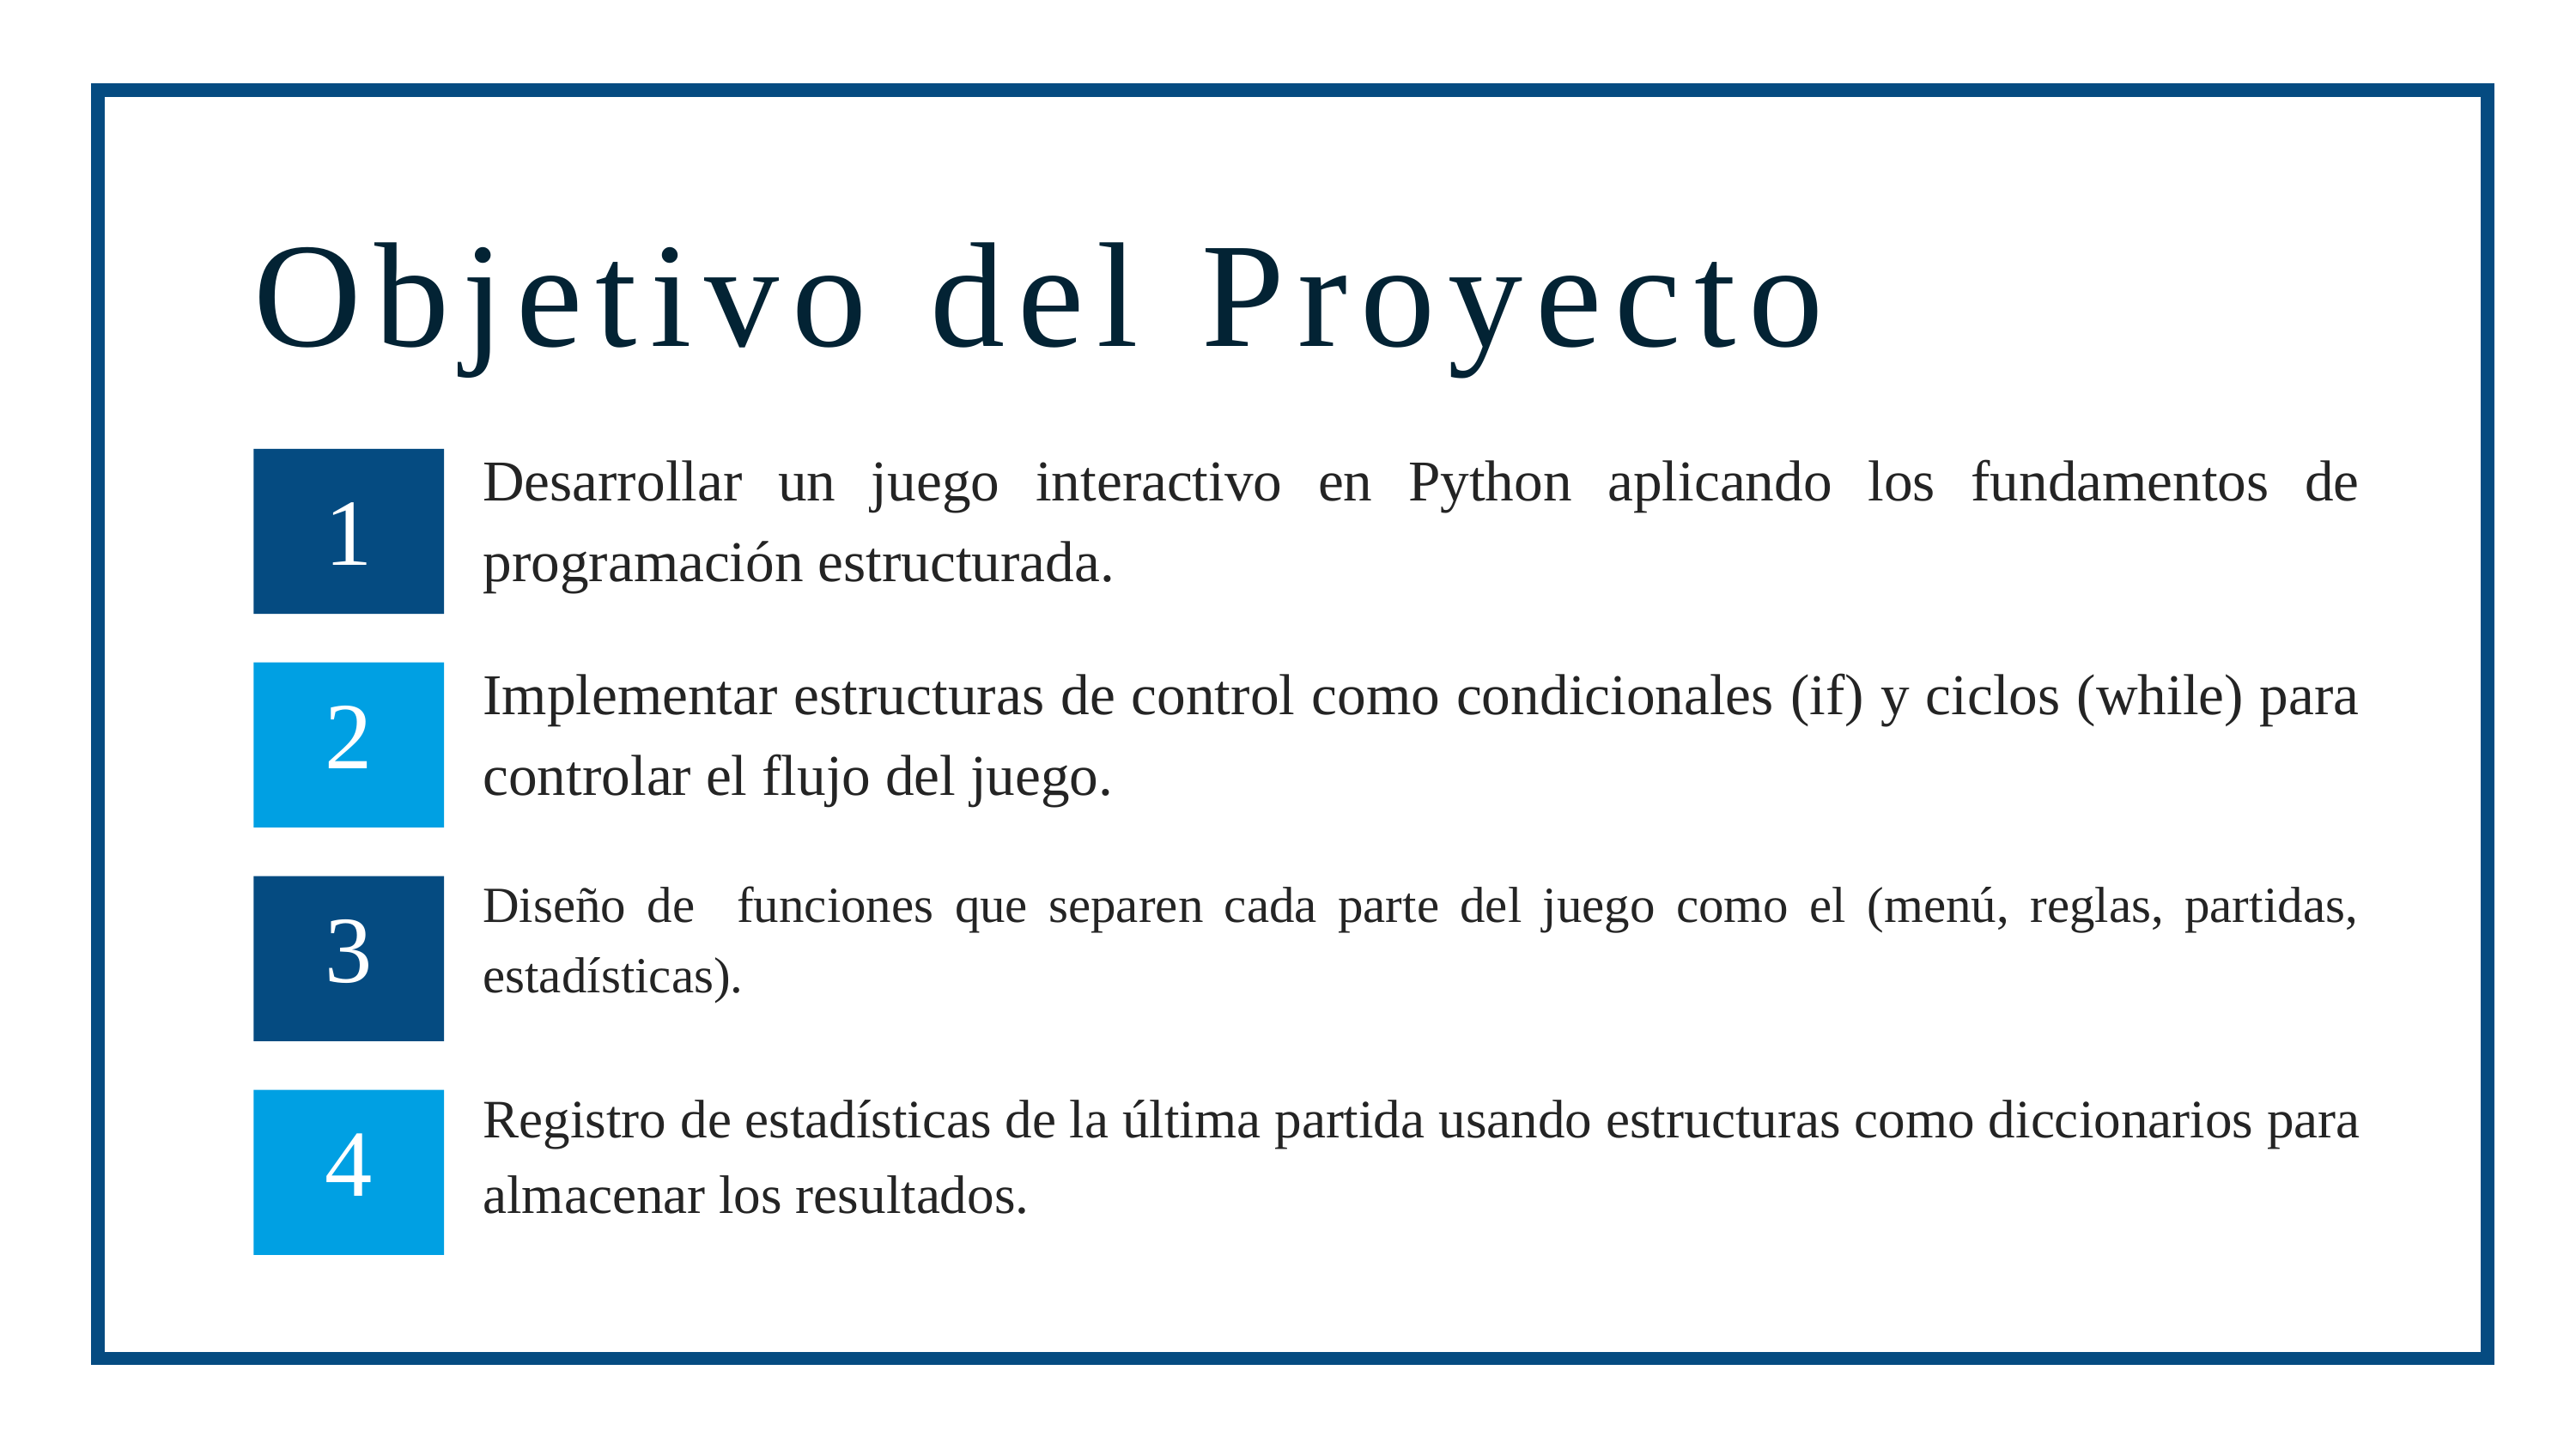

Objetivo del Proyecto
Desarrollar un juego interactivo en Python aplicando los fundamentos de programación estructurada.

1
Implementar estructuras de control como condicionales (if) y ciclos (while) para controlar el flujo del juego.

2
Diseño de  funciones que separen cada parte del juego como el (menú, reglas, partidas, estadísticas).

3
Registro de estadísticas de la última partida usando estructuras como diccionarios para almacenar los resultados.

4